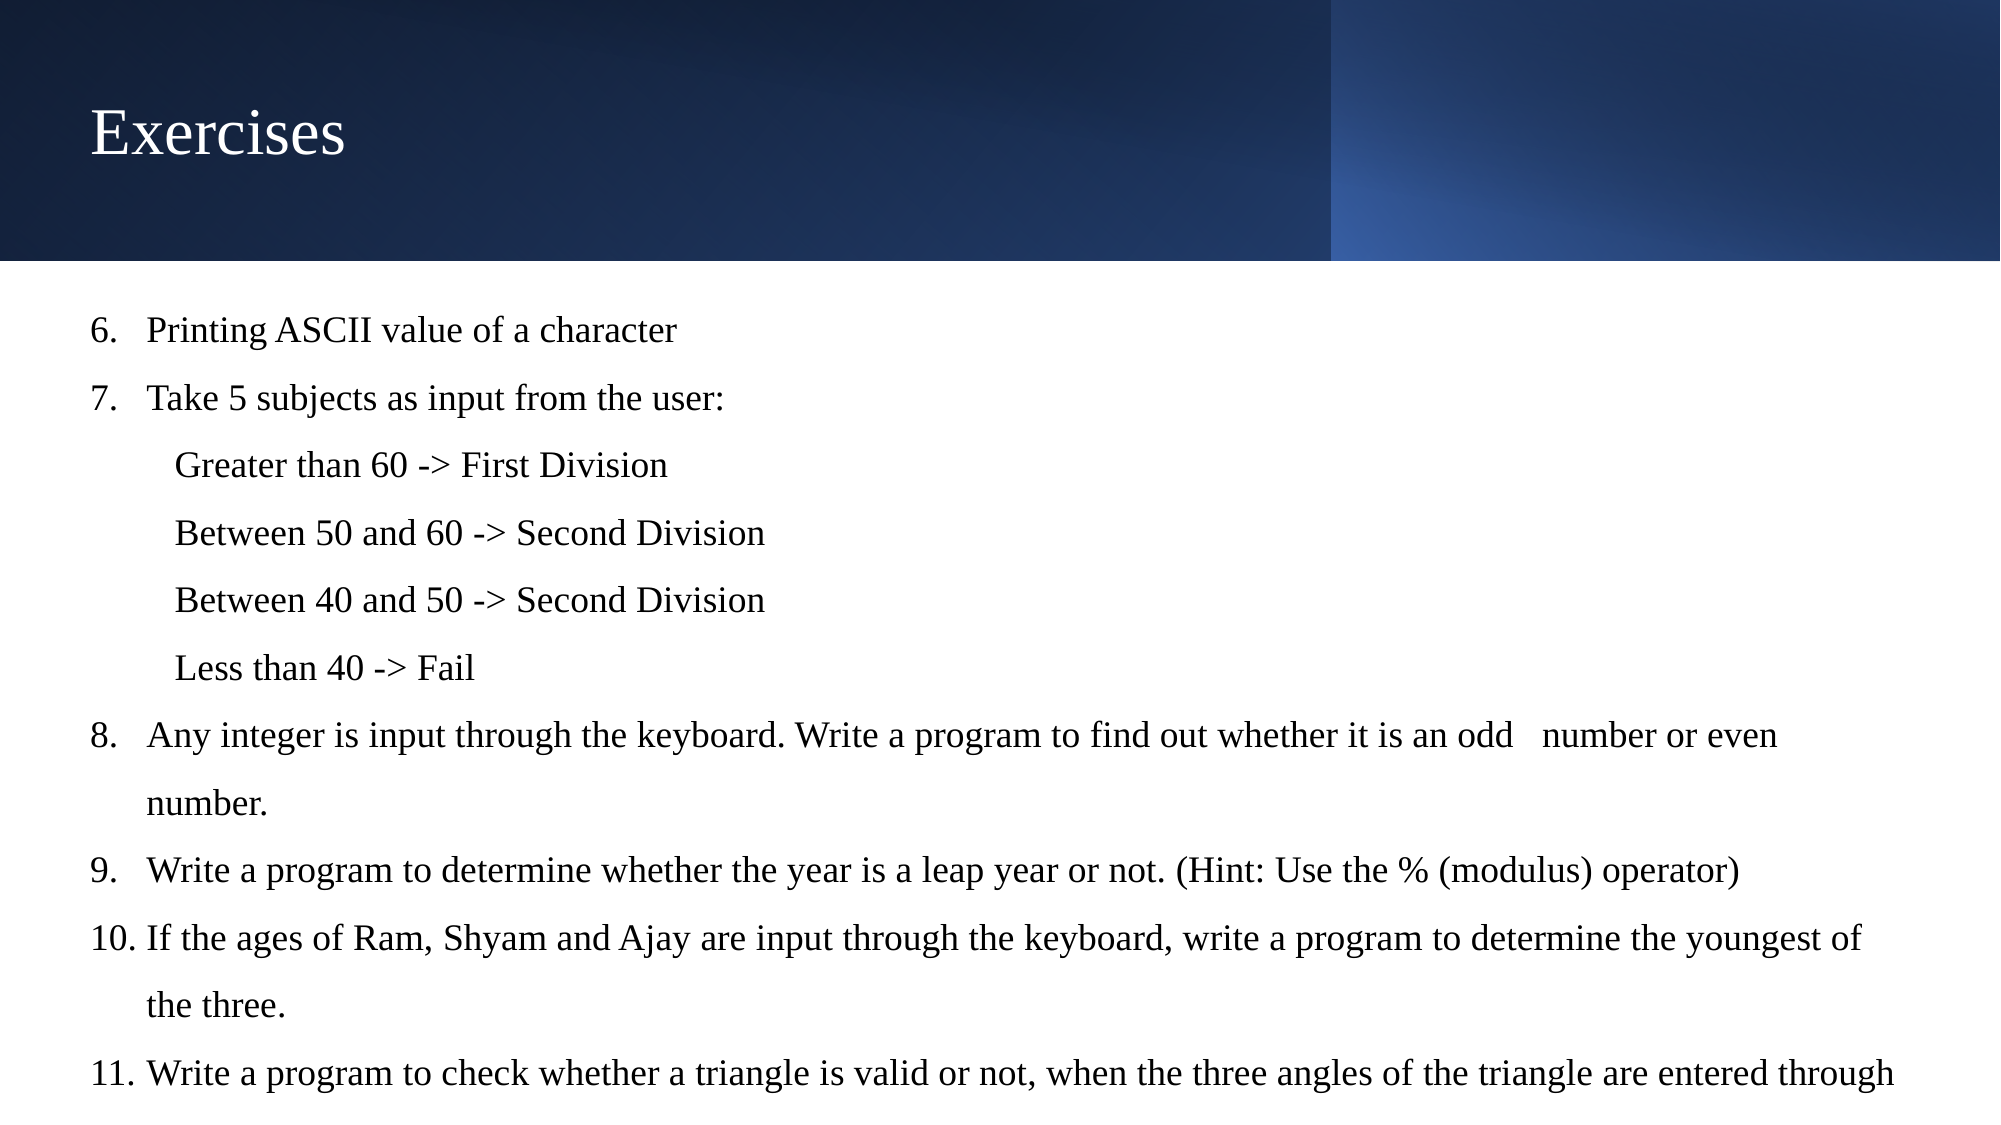

# Exercises
Printing ASCII value of a character
Take 5 subjects as input from the user:
 Greater than 60 -> First Division
 Between 50 and 60 -> Second Division
 Between 40 and 50 -> Second Division
 Less than 40 -> Fail
Any integer is input through the keyboard. Write a program to find out whether it is an odd   number or even number.
Write a program to determine whether the year is a leap year or not. (Hint: Use the % (modulus) operator)
If the ages of Ram, Shyam and Ajay are input through the keyboard, write a program to determine the youngest of the three.
Write a program to check whether a triangle is valid or not, when the three angles of the triangle are entered through the keyboard. A triangle is valid if the sum of all the three angles is equal to 180 degrees.